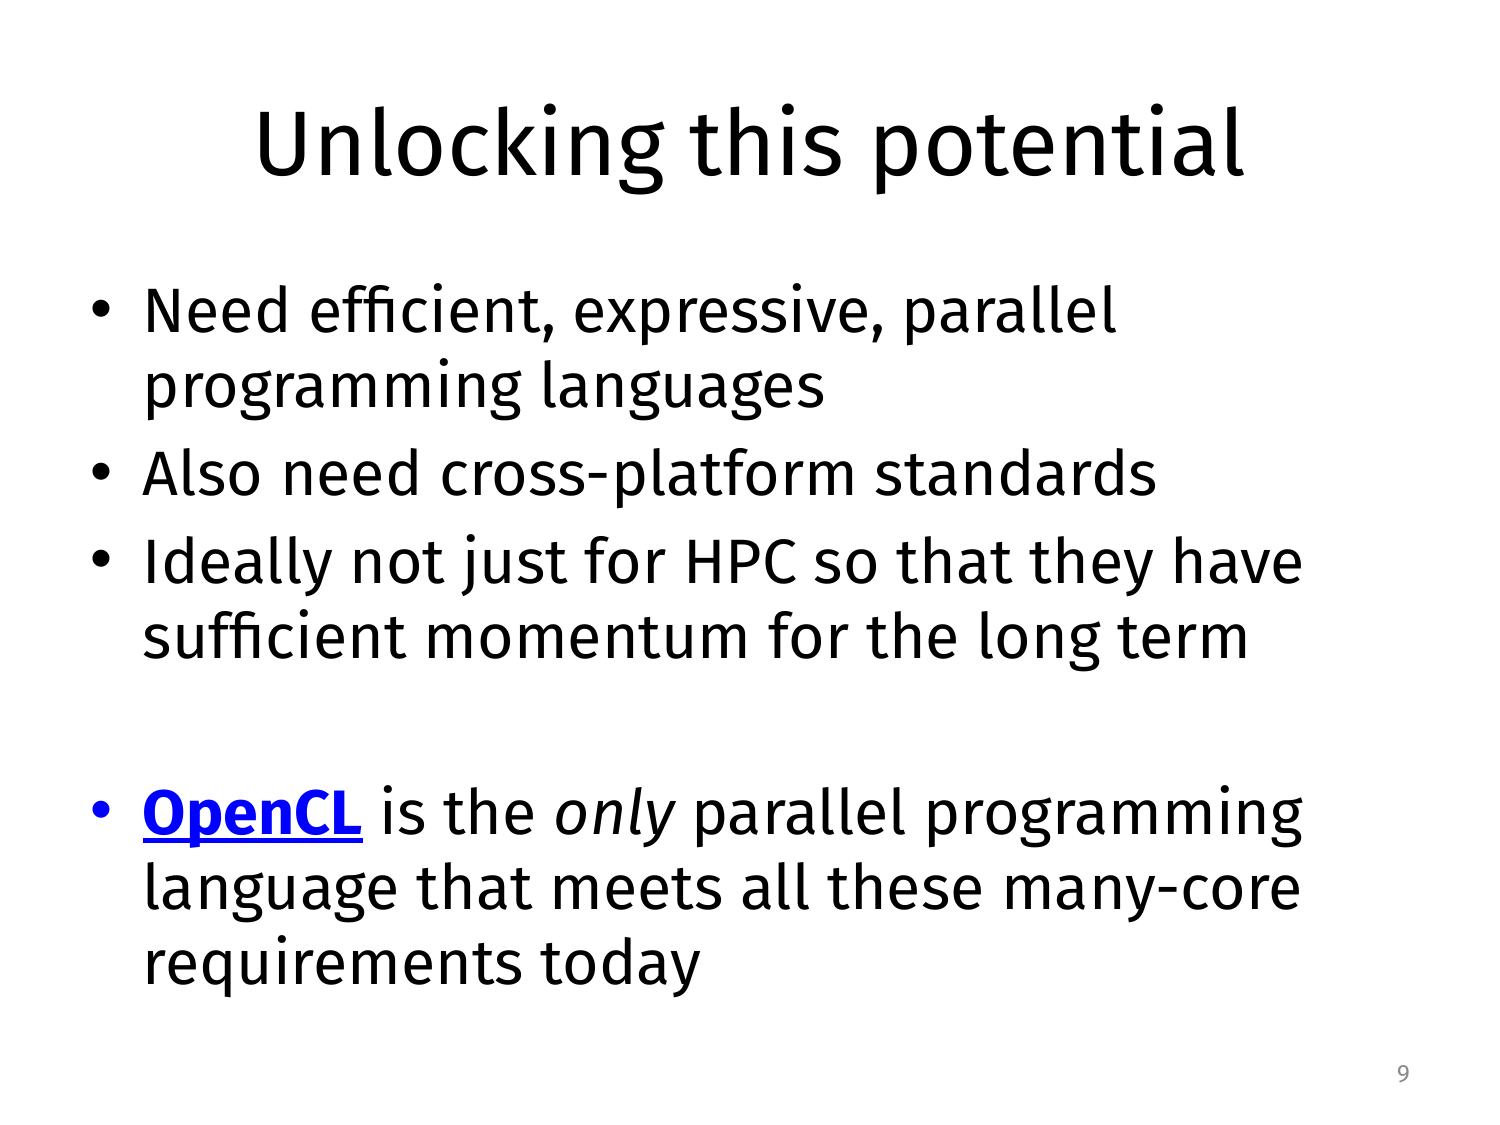

# Unlocking this potential
Need efficient, expressive, parallel programming languages
Also need cross-platform standards
Ideally not just for HPC so that they have sufficient momentum for the long term

OpenCL is the only parallel programming language that meets all these many-core requirements today
9